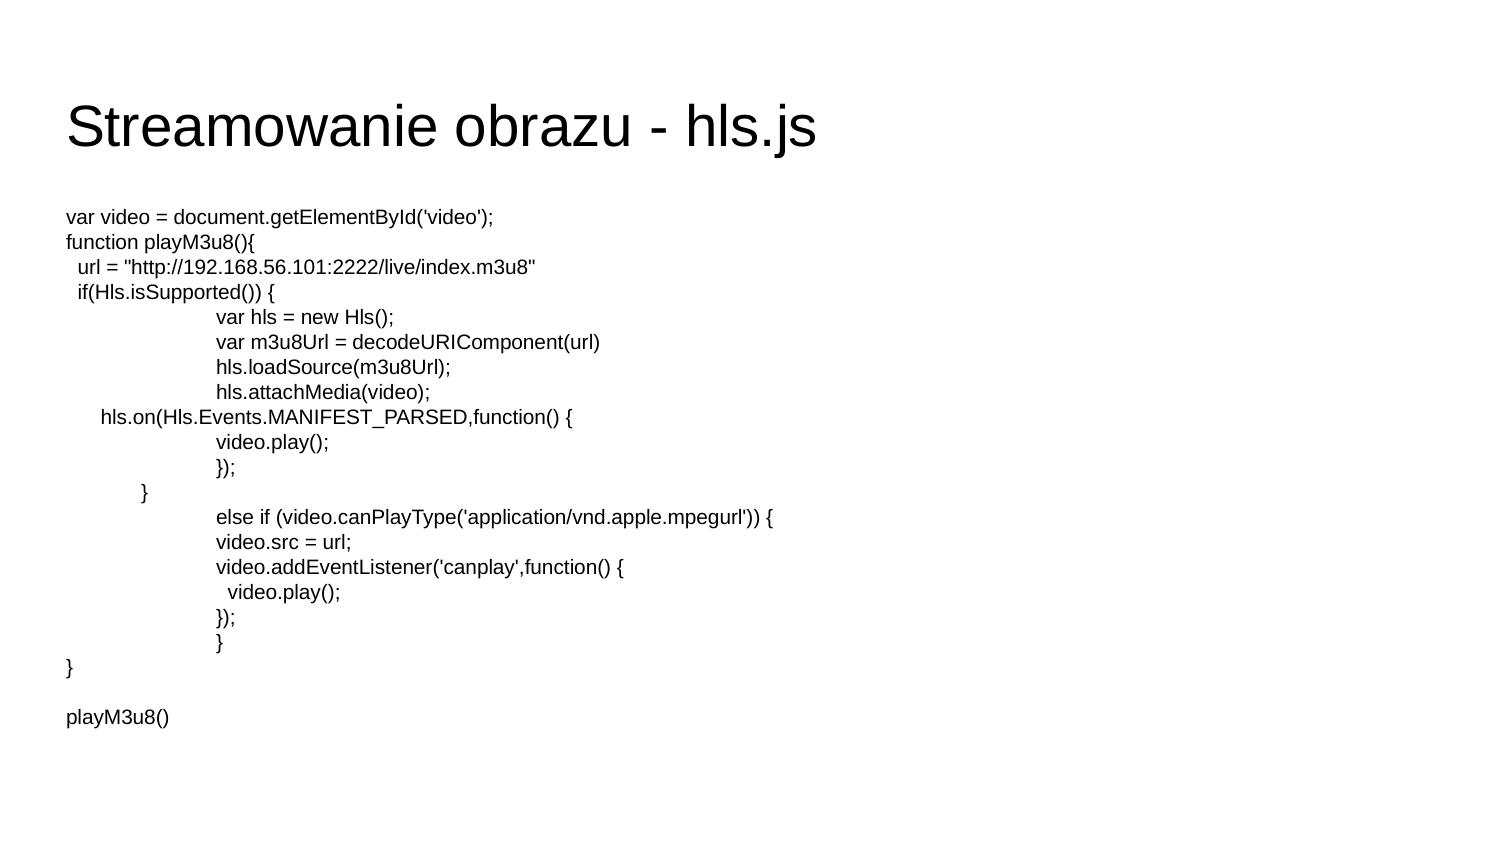

# Streamowanie obrazu - hls.js

var video = document.getElementById('video');
function playM3u8(){
  url = "http://192.168.56.101:2222/live/index.m3u8"
  if(Hls.isSupported()) {
  	var hls = new Hls();
  	var m3u8Url = decodeURIComponent(url)
  	hls.loadSource(m3u8Url);
  	hls.attachMedia(video);
      hls.on(Hls.Events.MANIFEST_PARSED,function() {
    	video.play();
  	});
}
           	else if (video.canPlayType('application/vnd.apple.mpegurl')) {
                          	video.src = url;
                          	video.addEventListener('canplay',function() {
                          	  video.play();
                          	});
           	}
}

playM3u8()